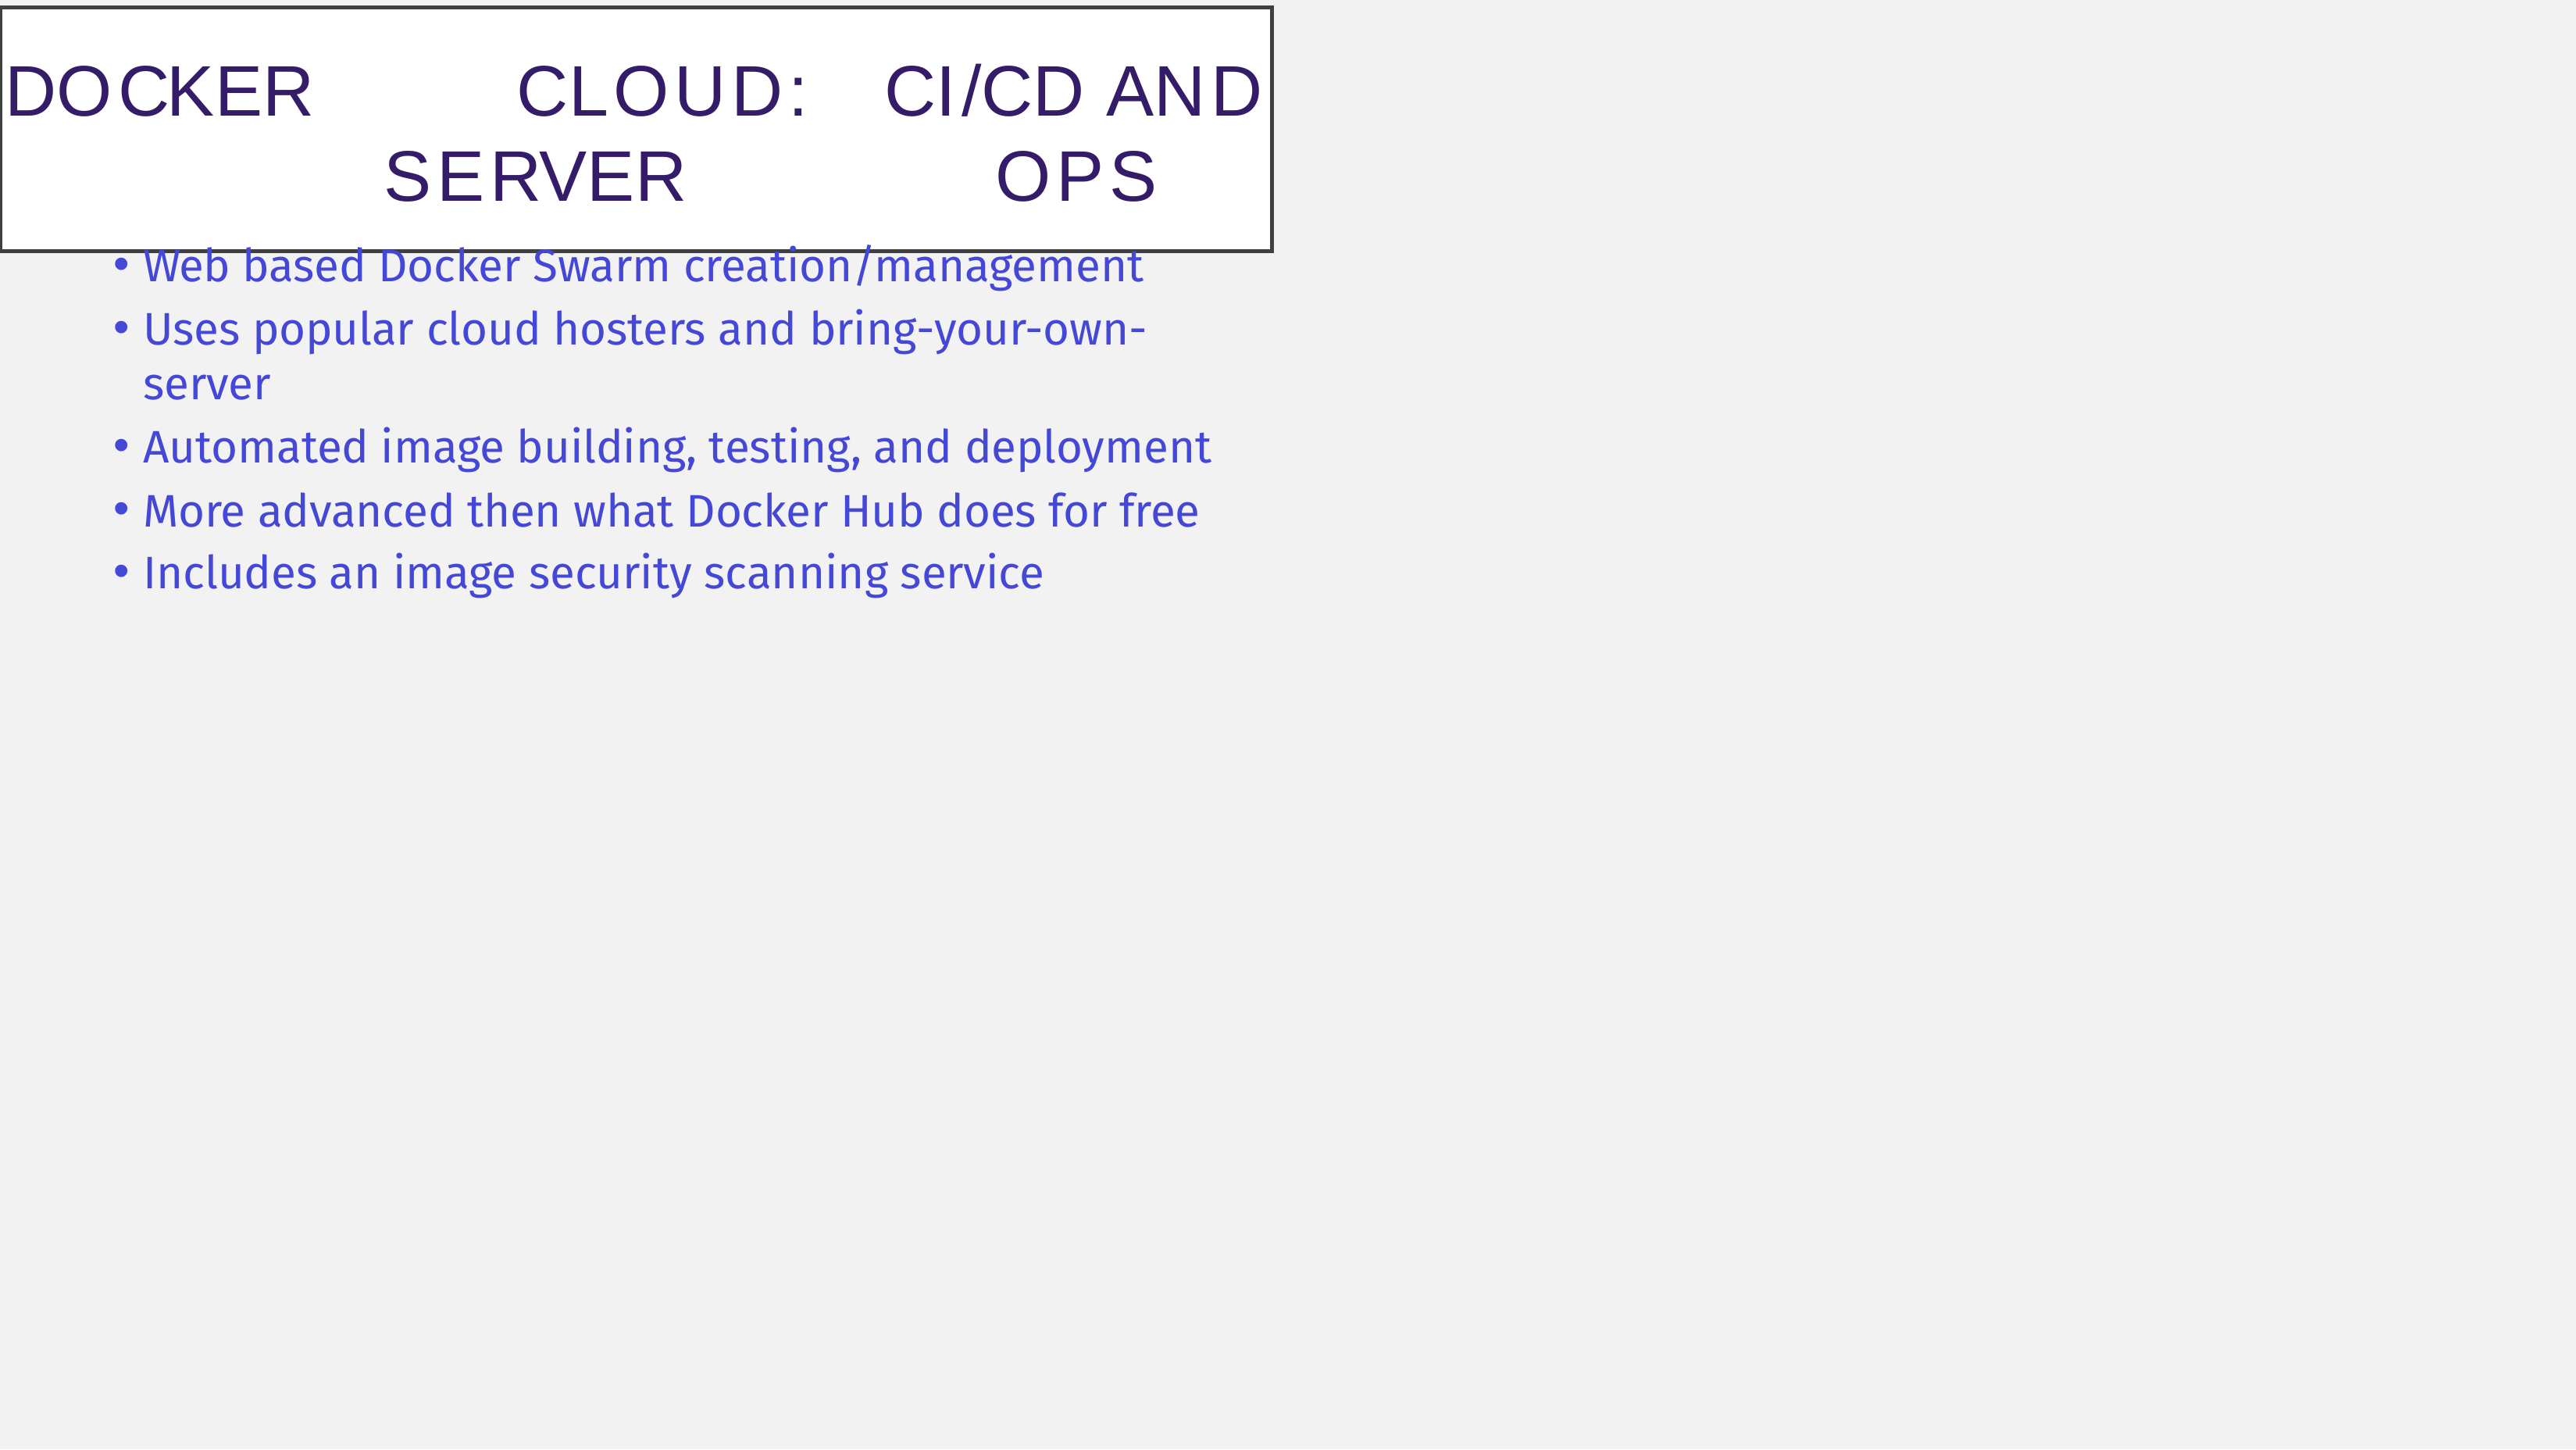

Docker	Cloud:	CI/CD and	Server	Ops
Web based Docker Swarm creation/management
Uses popular cloud hosters and bring-your-own-server
Automated image building, testing, and deployment
More advanced then what Docker Hub does for free
Includes an image security scanning service